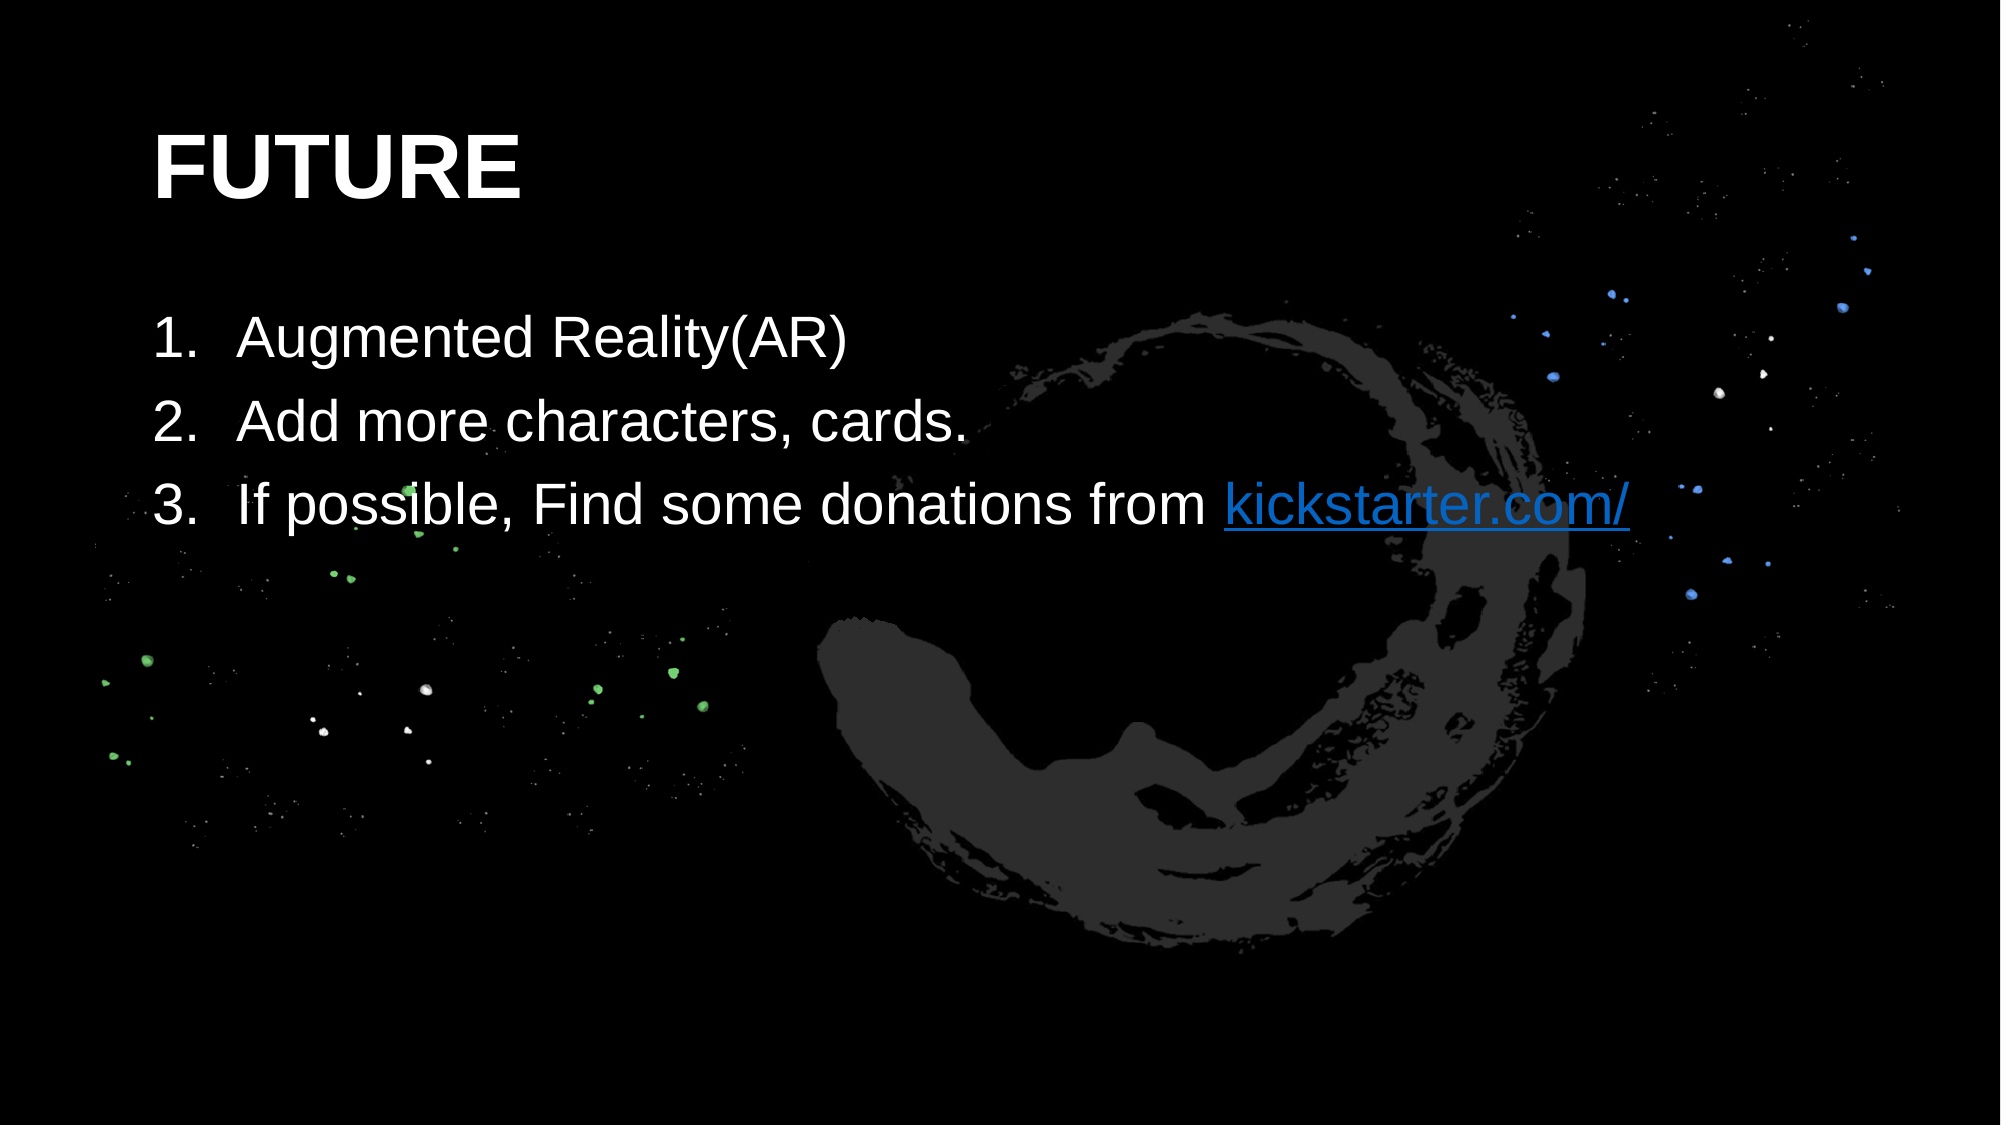

# FUTURE
Augmented Reality(AR)
Add more characters, cards.
If possible, Find some donations from kickstarter.com/